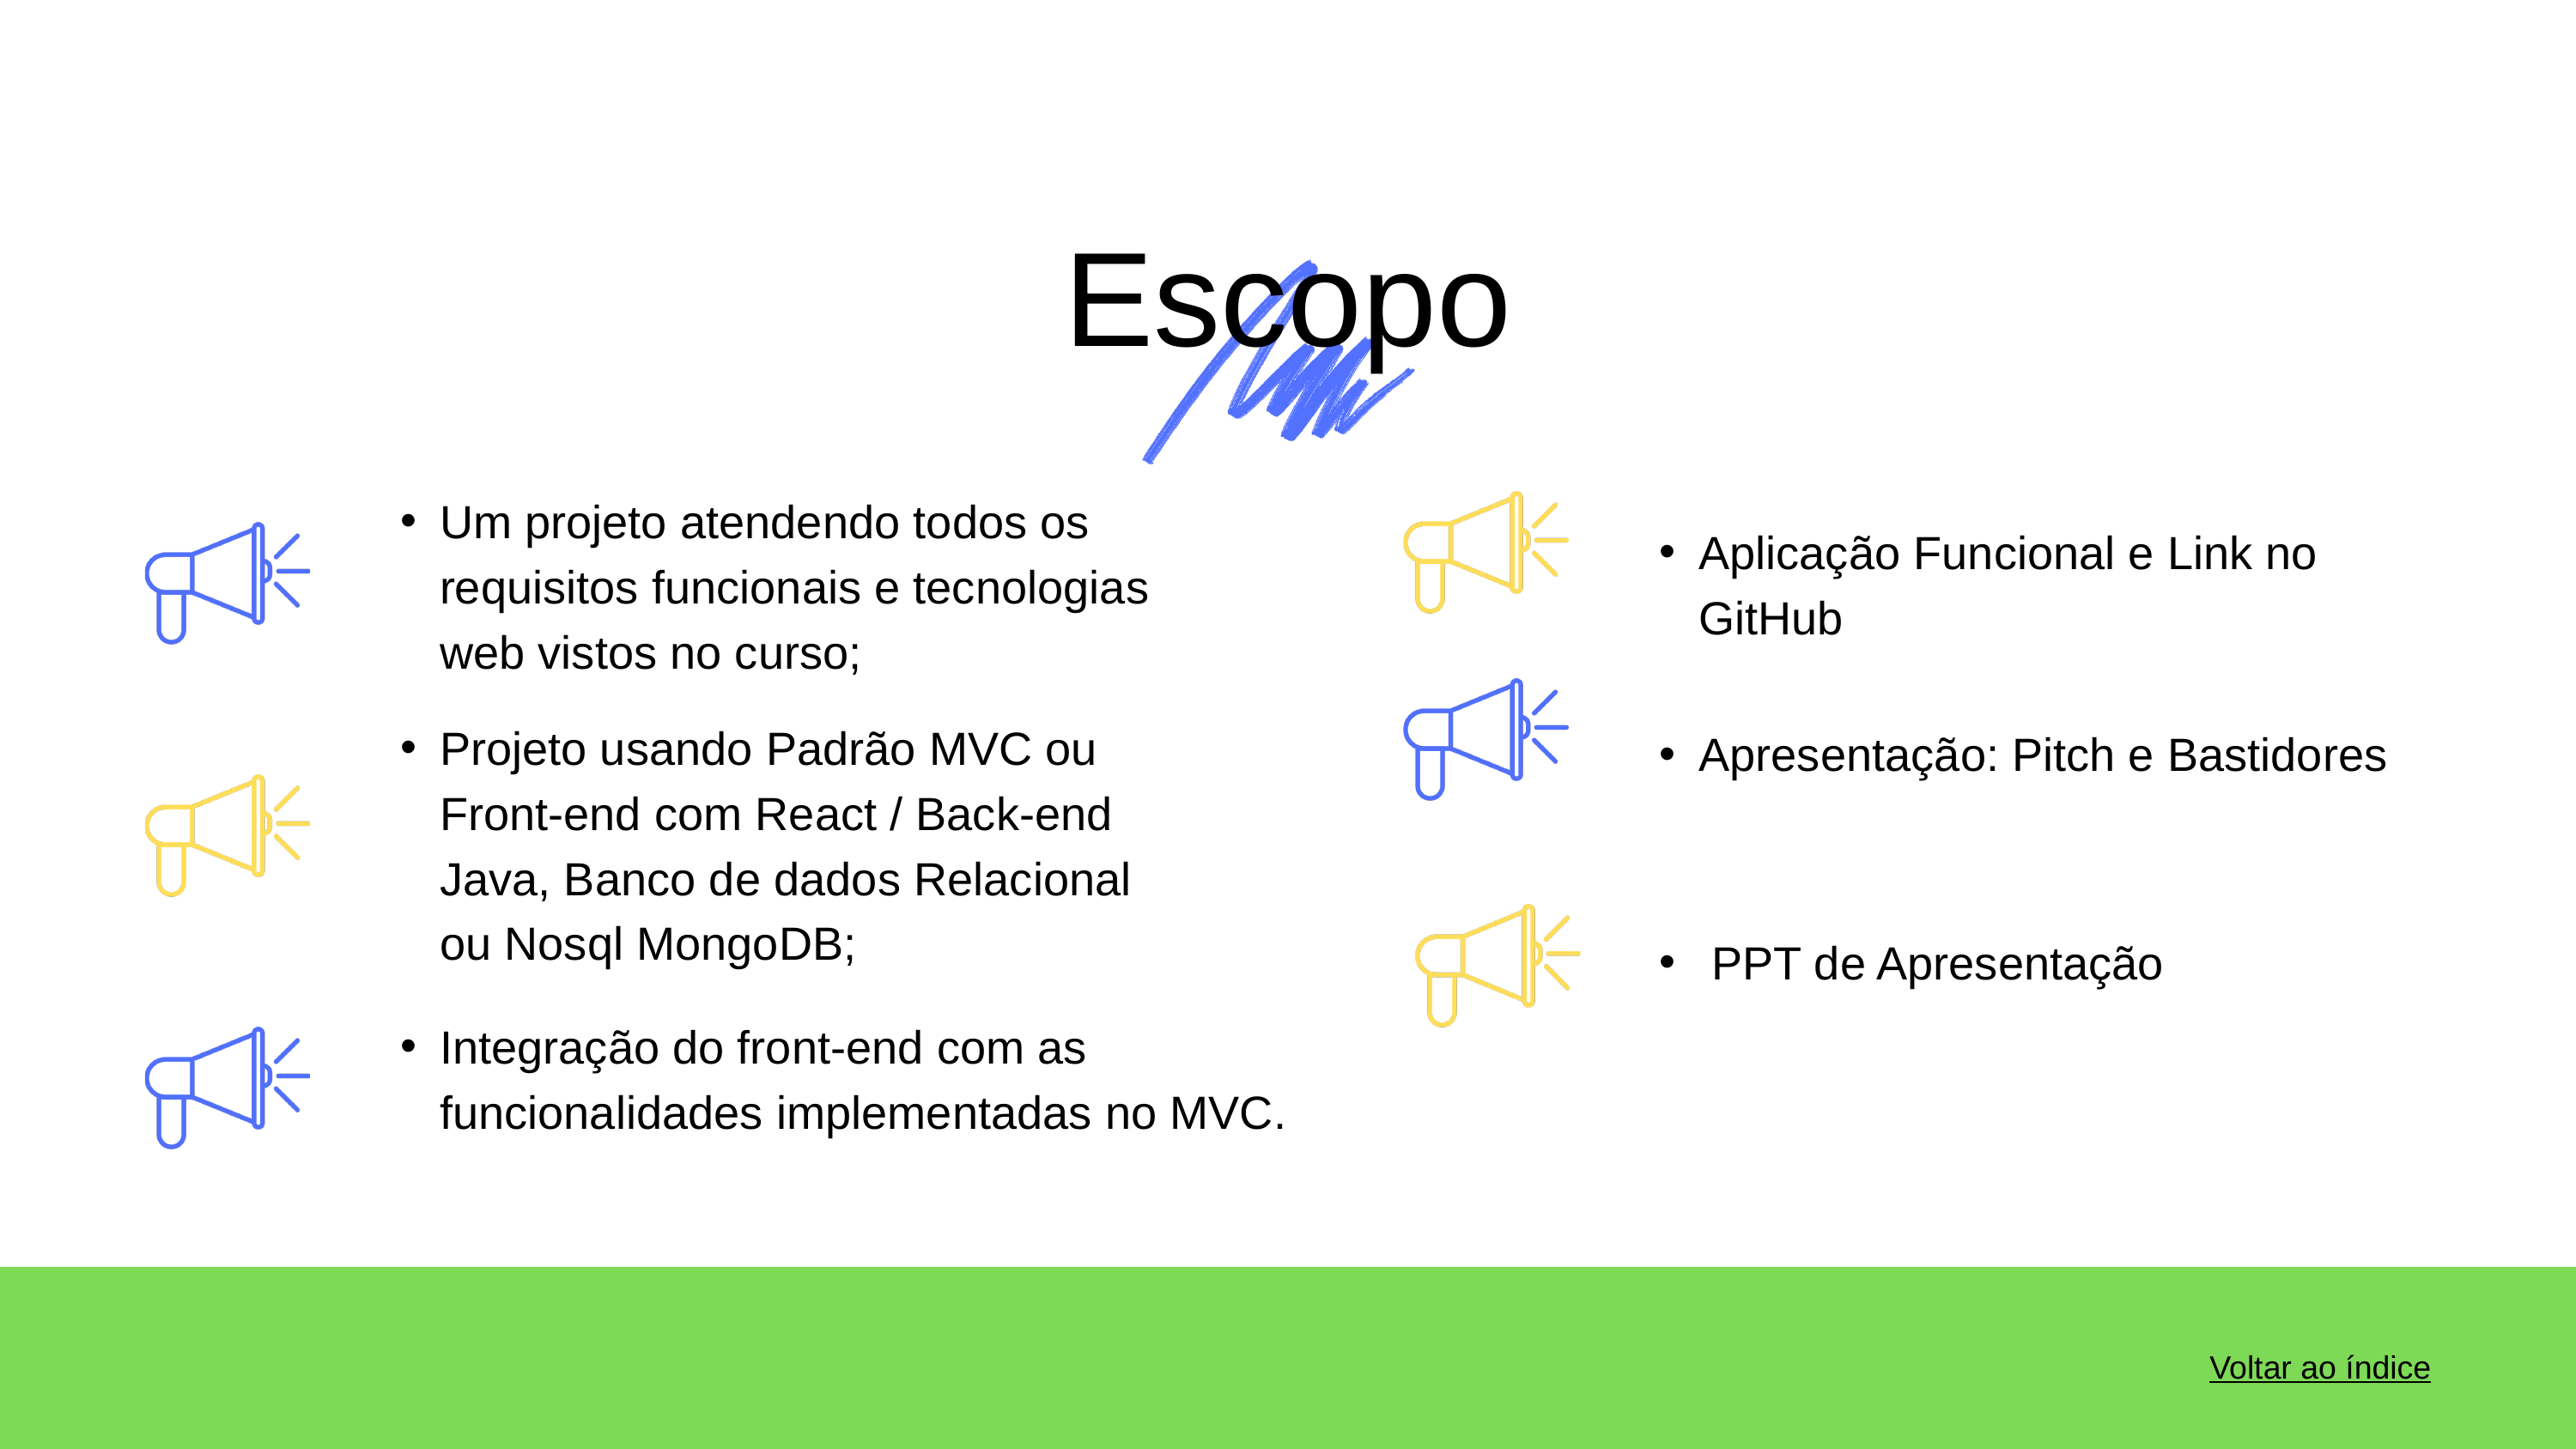

Escopo

Um projeto atendendo todos os requisitos funcionais e tecnologias web vistos no curso;

Aplicação Funcional e Link no GitHub

Projeto usando Padrão MVC ou Front-end com React / Back-end Java, Banco de dados Relacional ou Nosql MongoDB;
Apresentação: Pitch e Bastidores

 PPT de Apresentação
Integração do front-end com as funcionalidades implementadas no MVC.

Voltar ao índice